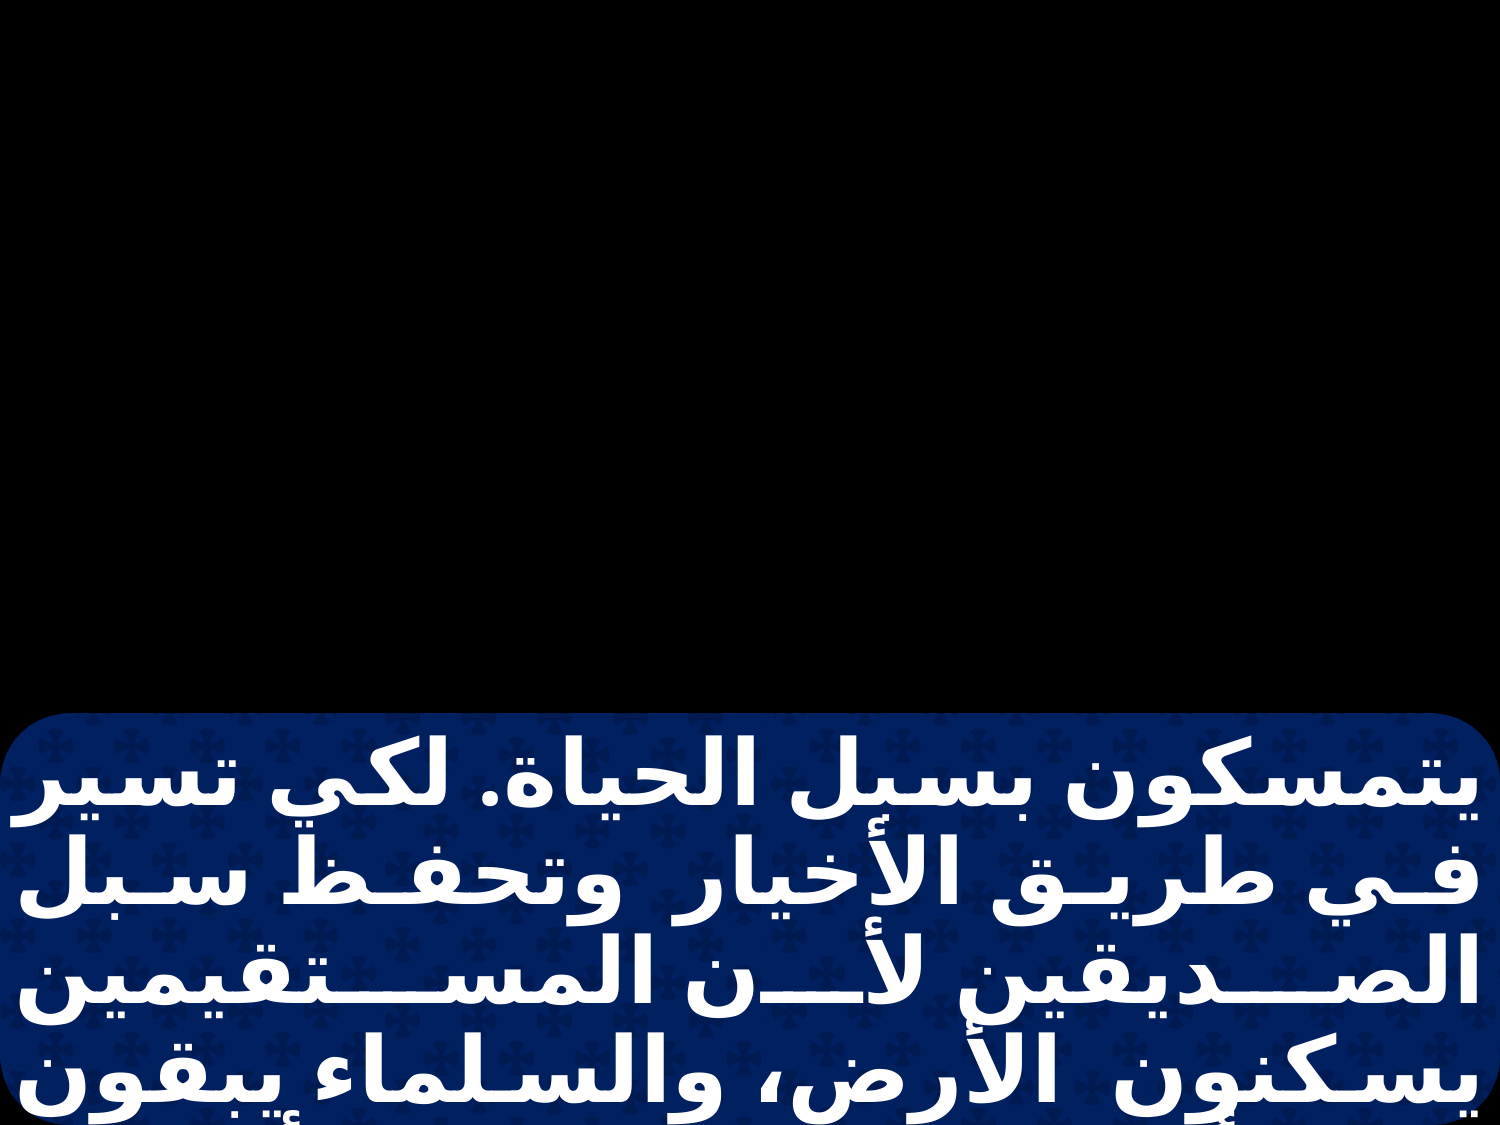

يتمسكون بسبل الحياة. لكي تسير في طريق الأخيار  وتحفظ سبل الصديقين لأن المستقيمين يسكنون  الأرض، والسلماء يبقون فيها. أما المنافقون  فيستأصلون من الأرض، والغادرون يقتلعون منها.